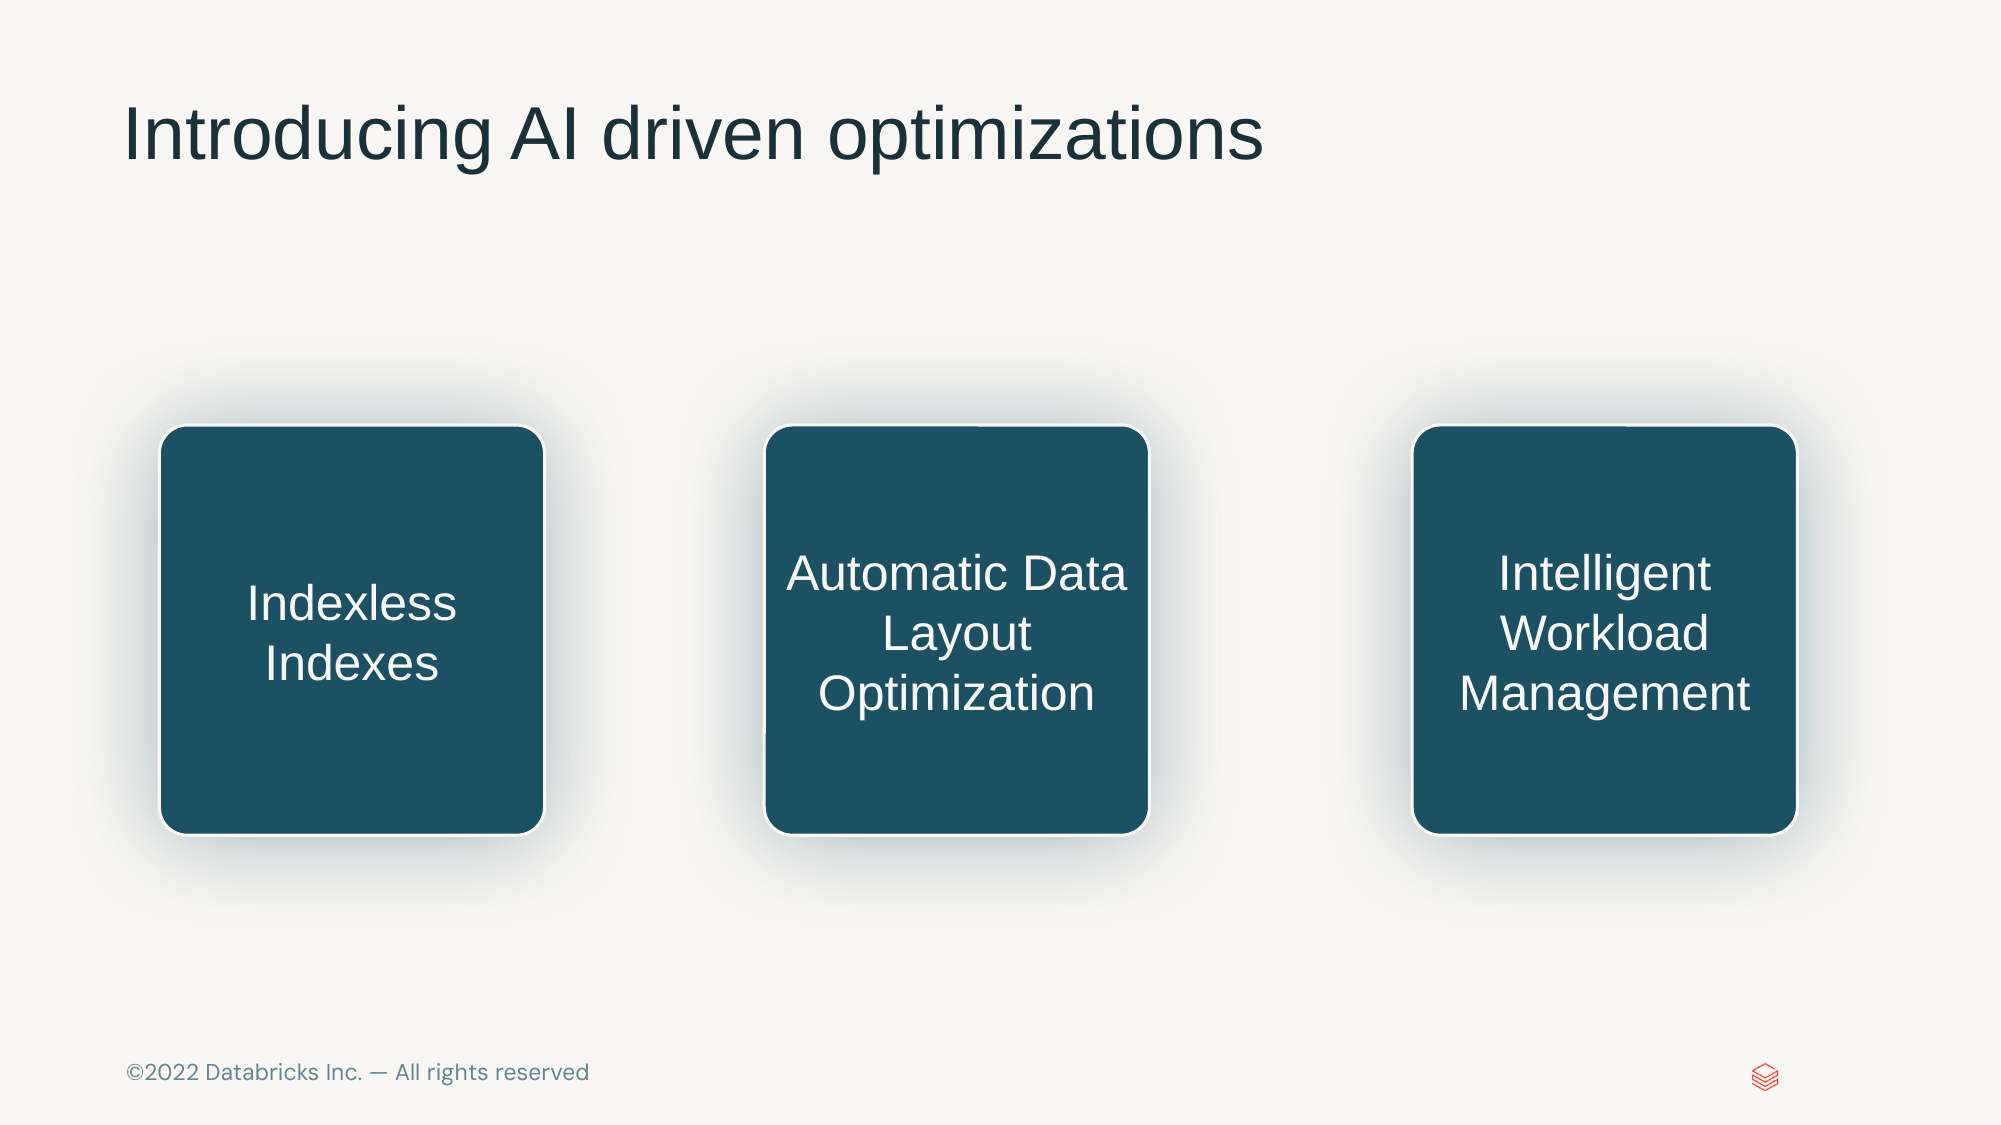

# Introducing AI driven optimizations
Automatic Data Layout Optimization
Intelligent Workload Management
Indexless Indexes